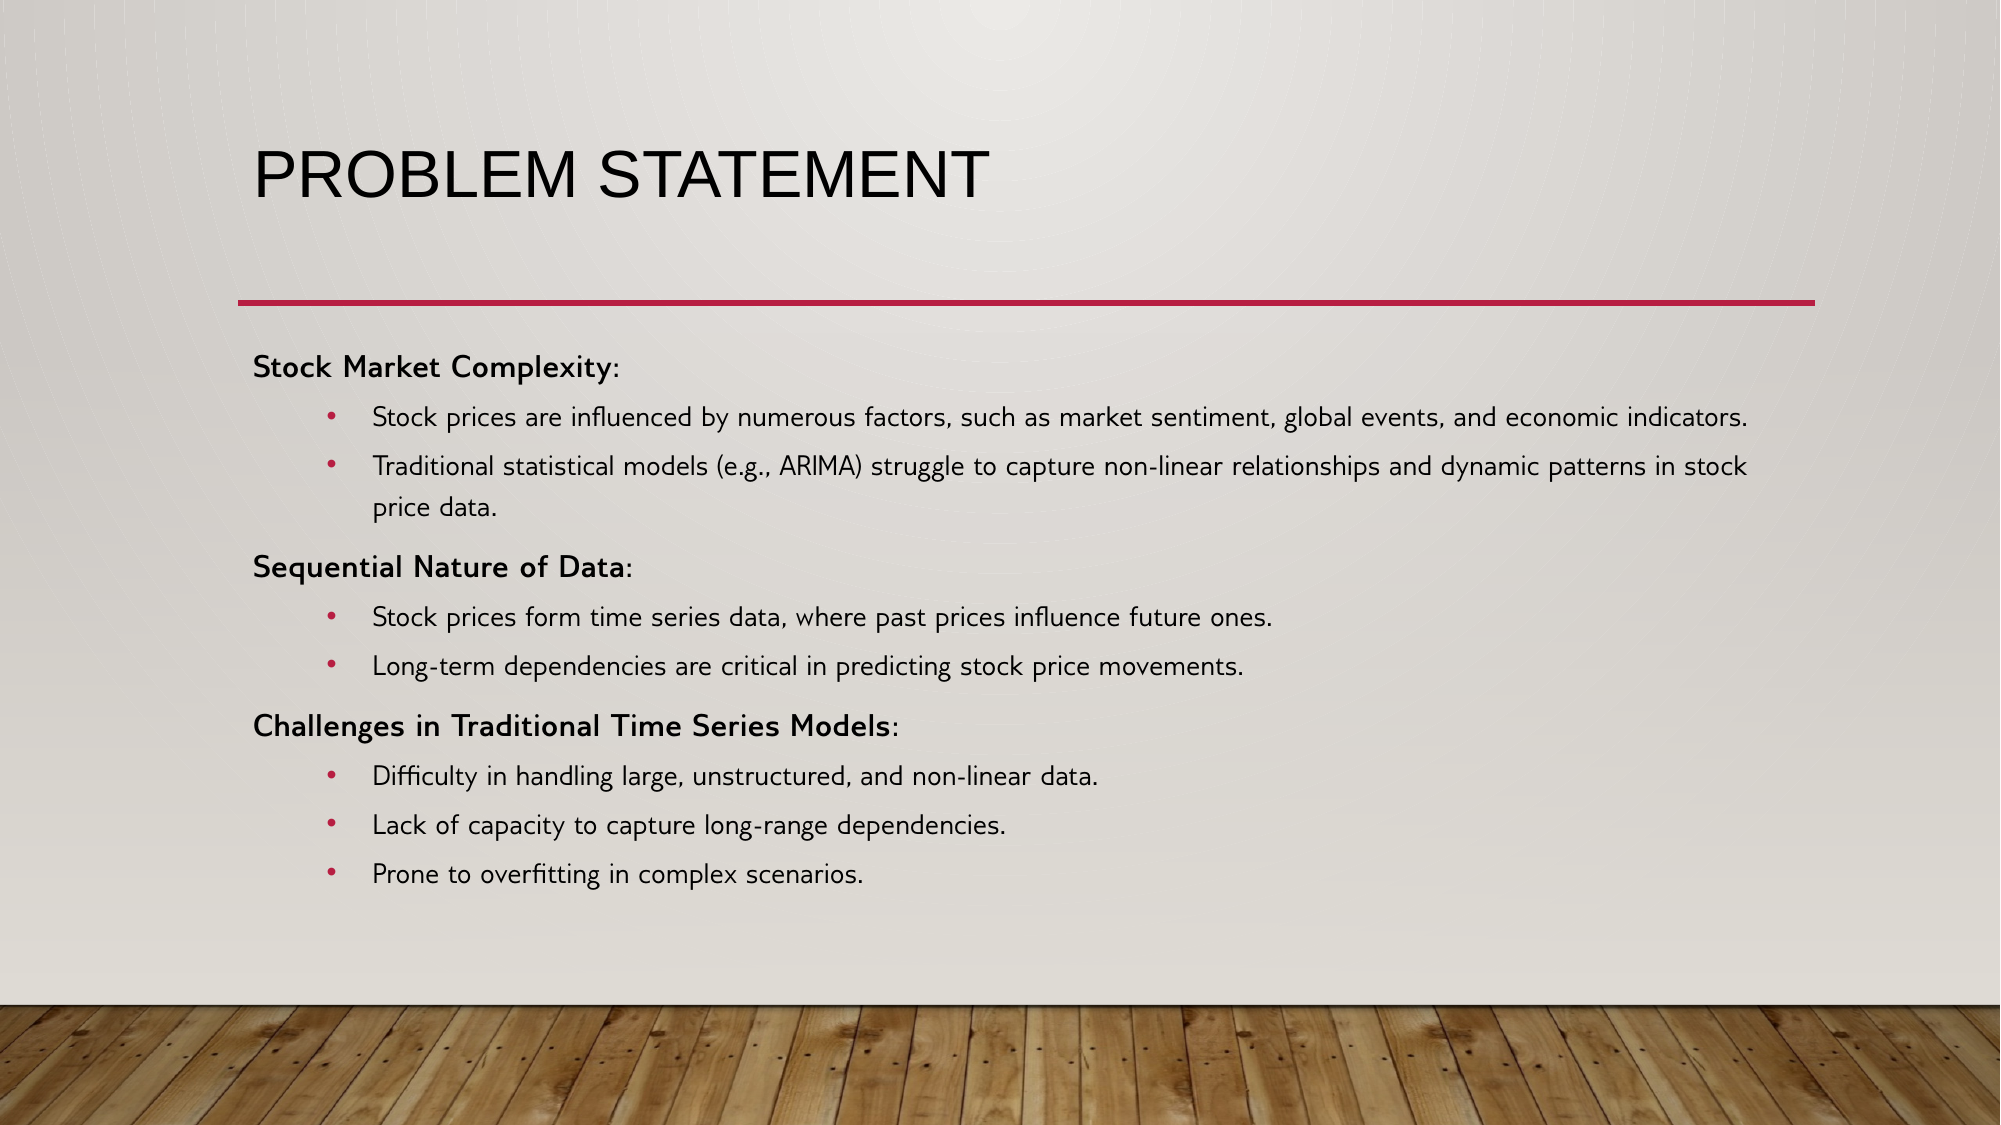

# Problem statement
Stock Market Complexity:
Stock prices are influenced by numerous factors, such as market sentiment, global events, and economic indicators.
Traditional statistical models (e.g., ARIMA) struggle to capture non-linear relationships and dynamic patterns in stock price data.
Sequential Nature of Data:
Stock prices form time series data, where past prices influence future ones.
Long-term dependencies are critical in predicting stock price movements.
Challenges in Traditional Time Series Models:
Difficulty in handling large, unstructured, and non-linear data.
Lack of capacity to capture long-range dependencies.
Prone to overfitting in complex scenarios.